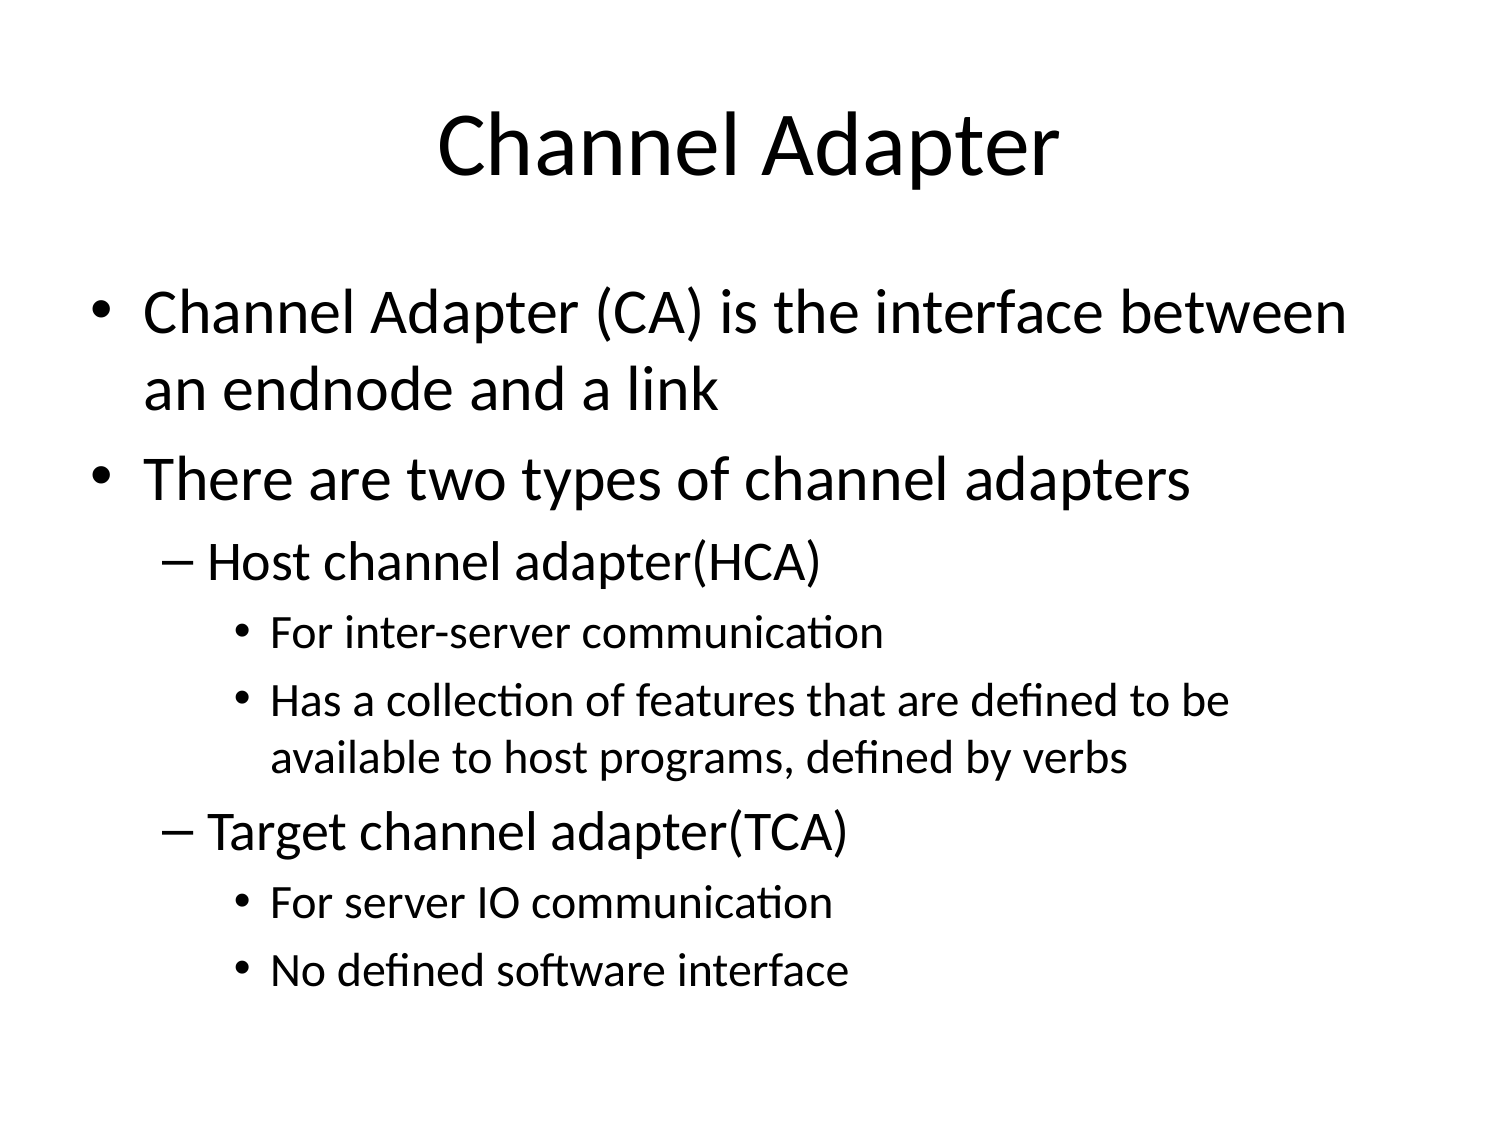

# Channel Adapter
Channel Adapter (CA) is the interface between an endnode and a link
There are two types of channel adapters
Host channel adapter(HCA)
For inter-server communication
Has a collection of features that are defined to be available to host programs, defined by verbs
Target channel adapter(TCA)
For server IO communication
No defined software interface